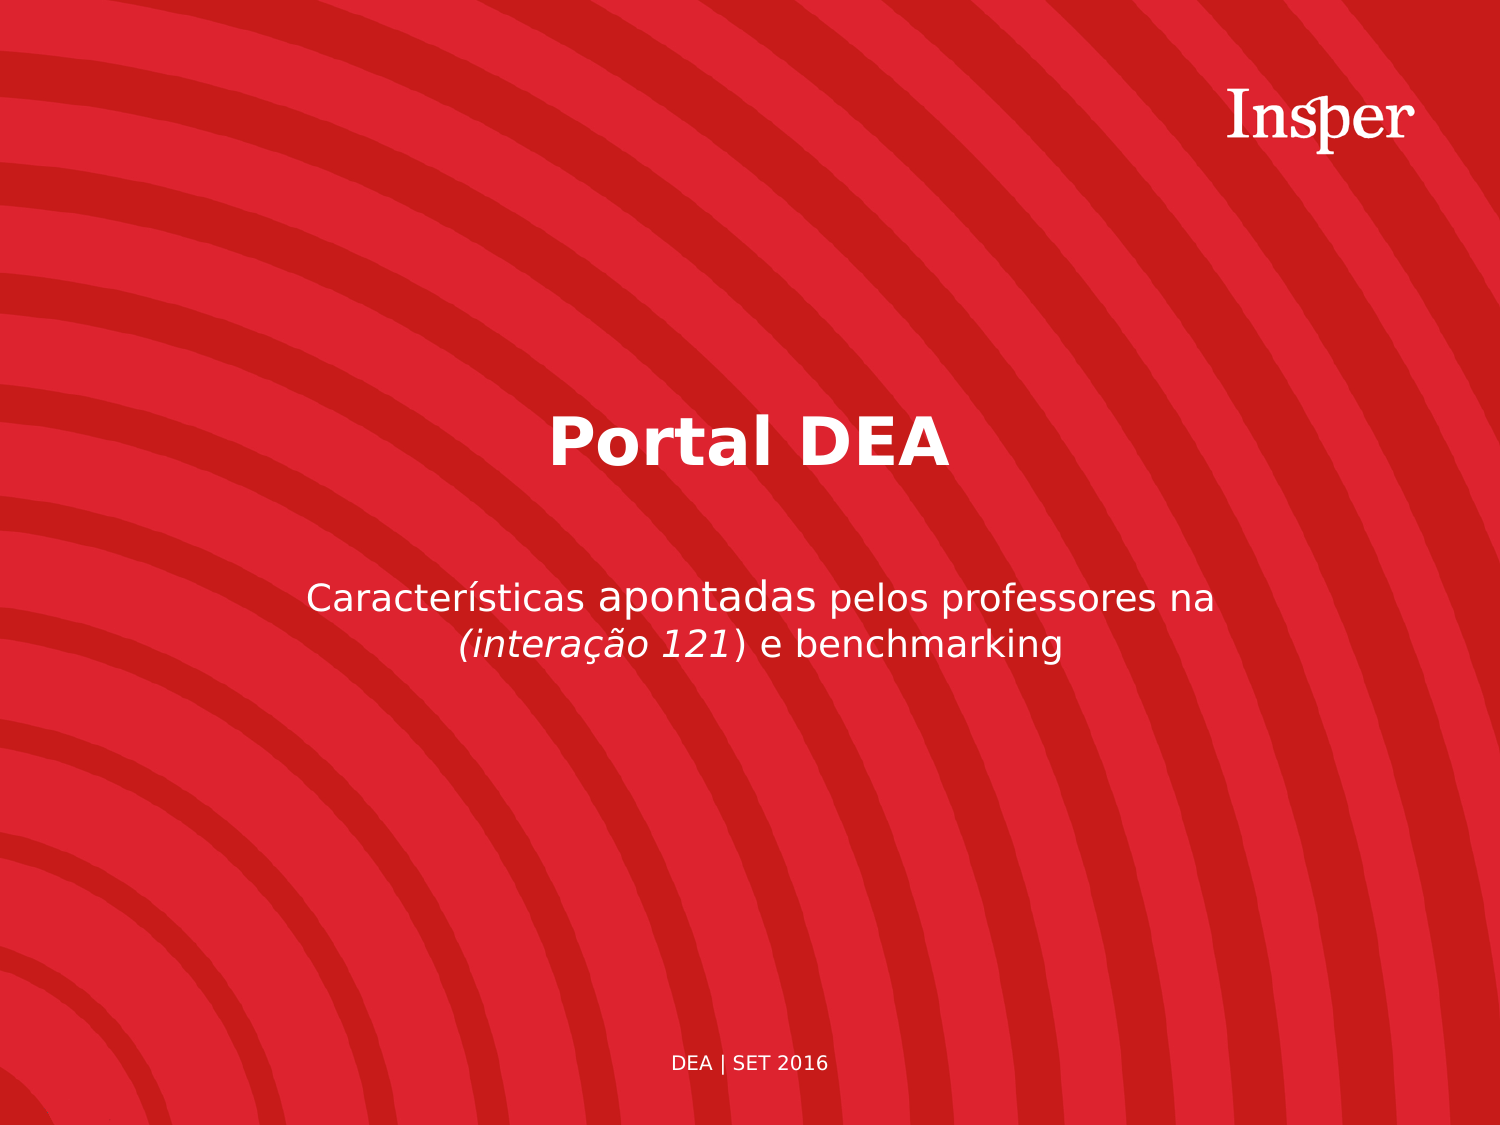

Portal DEA
Características apontadas pelos professores na
(interação 121) e benchmarking
DEA | SET 2016